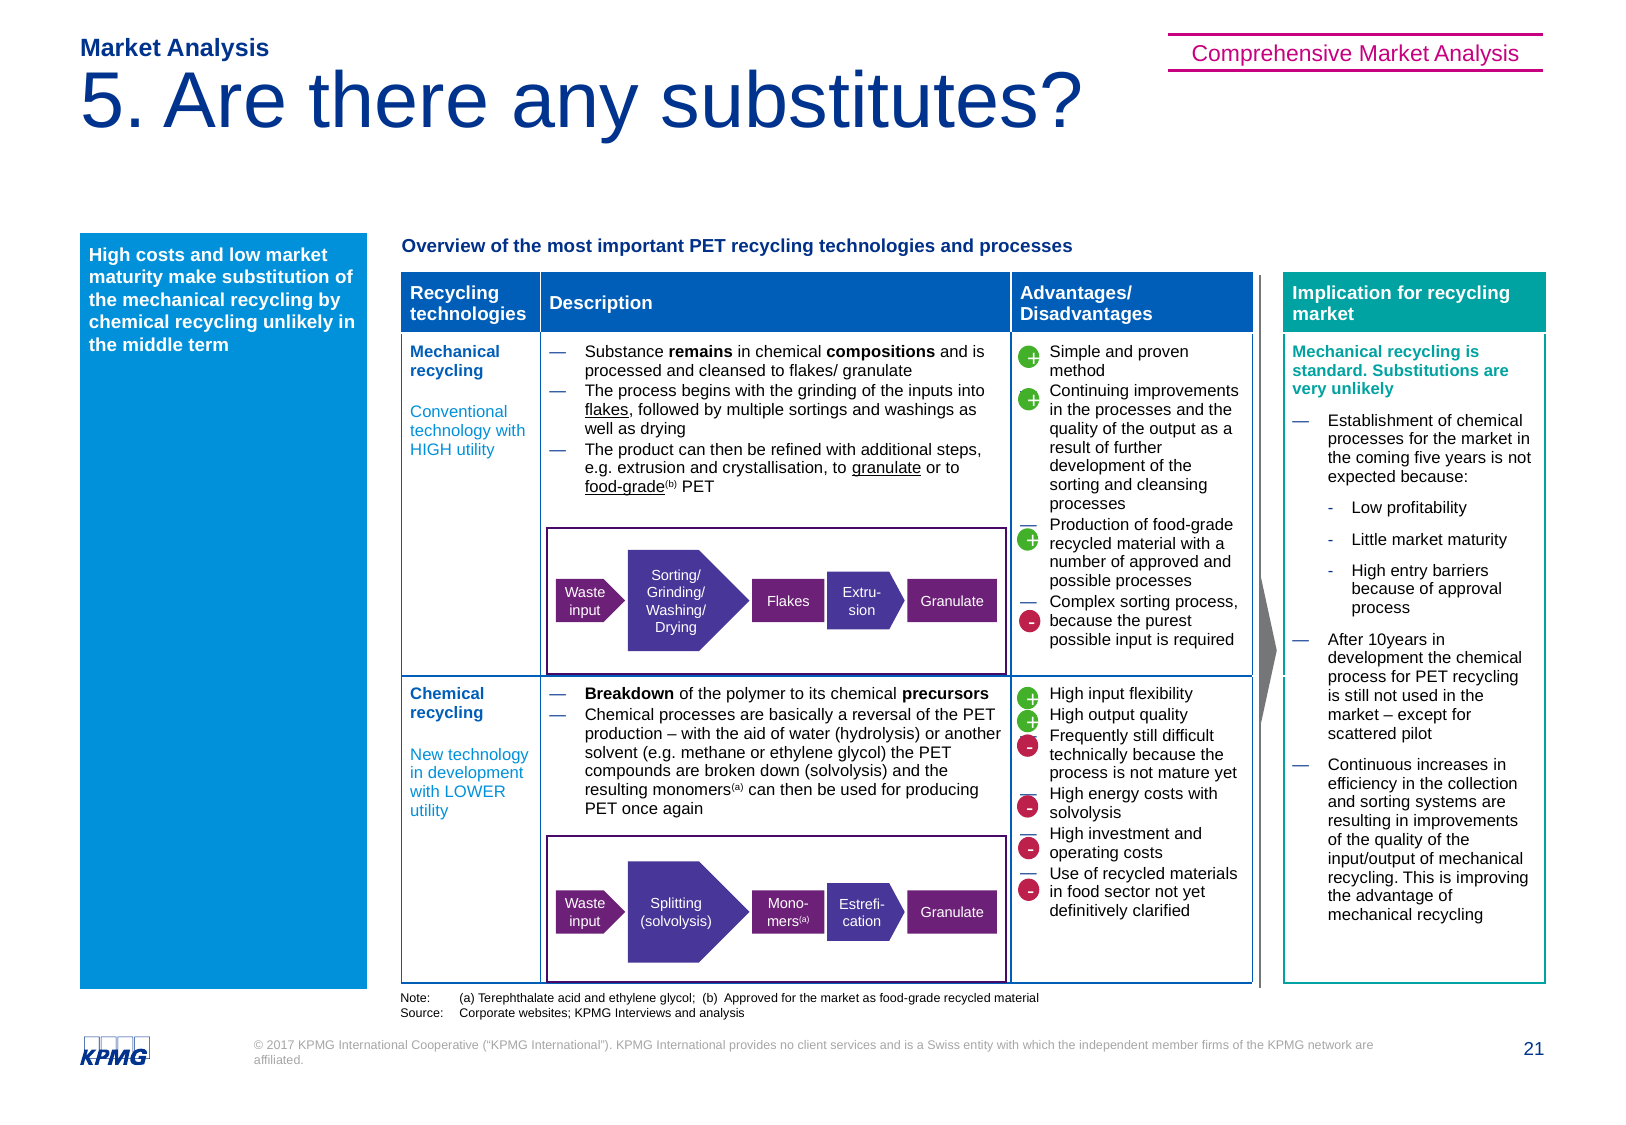

Market Analysis
Comprehensive Market Analysis
# 5. Are there any substitutes?
High costs and low market maturity make substitution of the mechanical recycling by chemical recycling unlikely in the middle term

Overview of the most important PET recycling technologies and processes
| Recycling technologies | Description | Advantages/ Disadvantages |  | Implication for recycling market |
| --- | --- | --- | --- | --- |
| Mechanical recycling Conventional technology with HIGH utility | Substance remains in chemical compositions and is processed and cleansed to flakes/ granulate The process begins with the grinding of the inputs into flakes, followed by multiple sortings and washings as well as drying The product can then be refined with additional steps, e.g. extrusion and crystallisation, to granulate or to food-grade(b) PET | Simple and proven method Continuing improvements in the processes and the quality of the output as a result of further development of the sorting and cleansing processes Production of food-grade recycled material with a number of approved and possible processes Complex sorting process, because the purest possible input is required |  | Mechanical recycling is standard. Substitutions are very unlikely Establishment of chemical processes for the market in the coming five years is not expected because: Low profitability Little market maturity High entry barriers because of approval process After 10years in development the chemical process for PET recycling is still not used in the market – except for scattered pilot Continuous increases in efficiency in the collection and sorting systems are resulting in improvements of the quality of the input/output of mechanical recycling. This is improving the advantage of mechanical recycling |
| Chemical recycling New technology in development with LOWER utility | Breakdown of the polymer to its chemical precursors Chemical processes are basically a reversal of the PET production – with the aid of water (hydrolysis) or another solvent (e.g. methane or ethylene glycol) the PET compounds are broken down (solvolysis) and the resulting monomers(a) can then be used for producing PET once again | High input flexibility High output quality Frequently still difficult technically because the process is not mature yet High energy costs with solvolysis High investment and operating costs Use of recycled materials in food sector not yet definitively clarified |  |  |

+
+

+
Sorting/ Grinding/ Washing/ Drying
Extru-sion
Waste input
Flakes
Granulate
-
+
+
-
-

-
Splitting
(solvolysis)
Estrefi-cation
Waste input
Mono-mers(a)
Granulate
-
Note: 	(a) Terephthalate acid and ethylene glycol;  (b)  Approved for the market as food-grade recycled material
Source: 	Corporate websites; KPMG Interviews and analysis